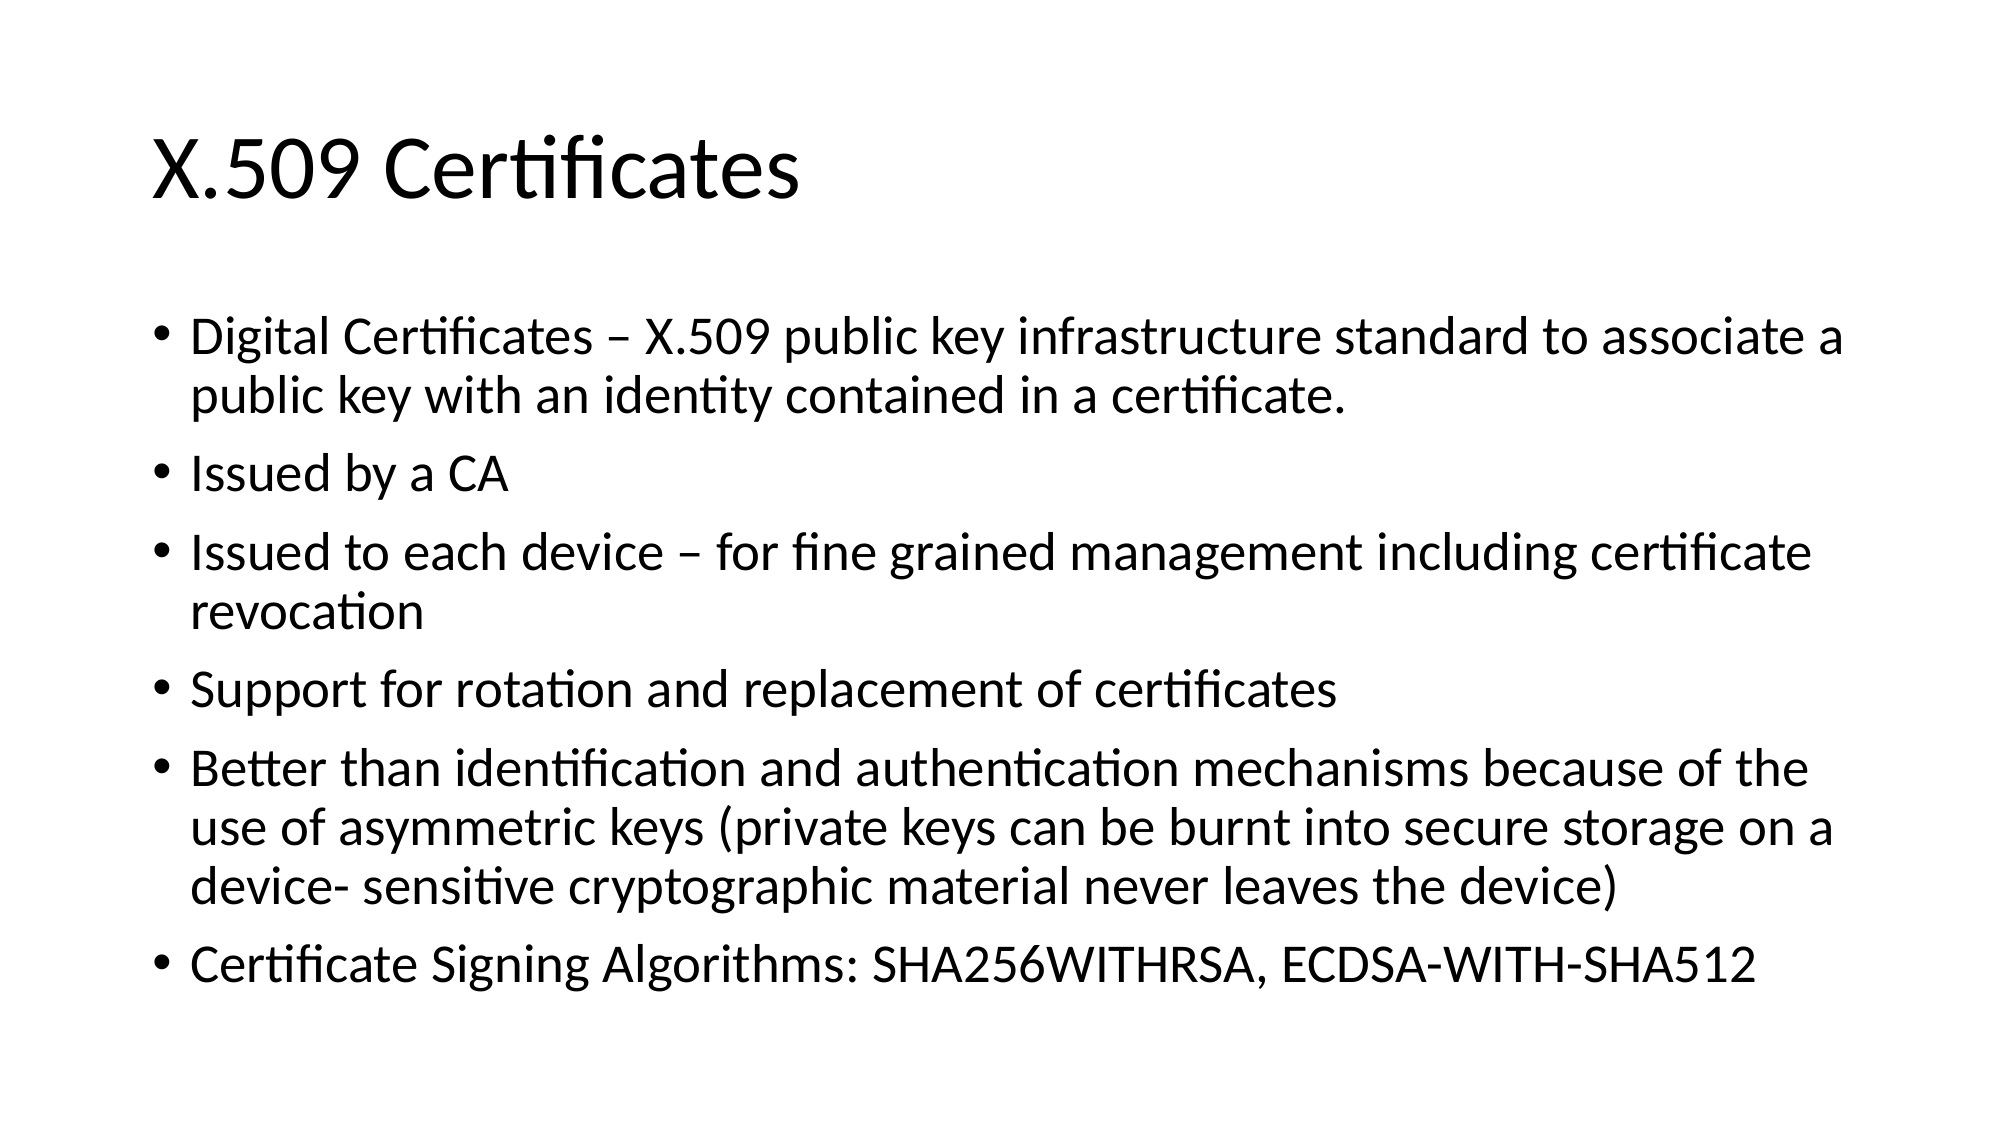

# X.509 Certificates
Digital Certificates – X.509 public key infrastructure standard to associate a public key with an identity contained in a certificate.
Issued by a CA
Issued to each device – for fine grained management including certificate revocation
Support for rotation and replacement of certificates
Better than identification and authentication mechanisms because of the use of asymmetric keys (private keys can be burnt into secure storage on a device- sensitive cryptographic material never leaves the device)
Certificate Signing Algorithms: SHA256WITHRSA, ECDSA-WITH-SHA512